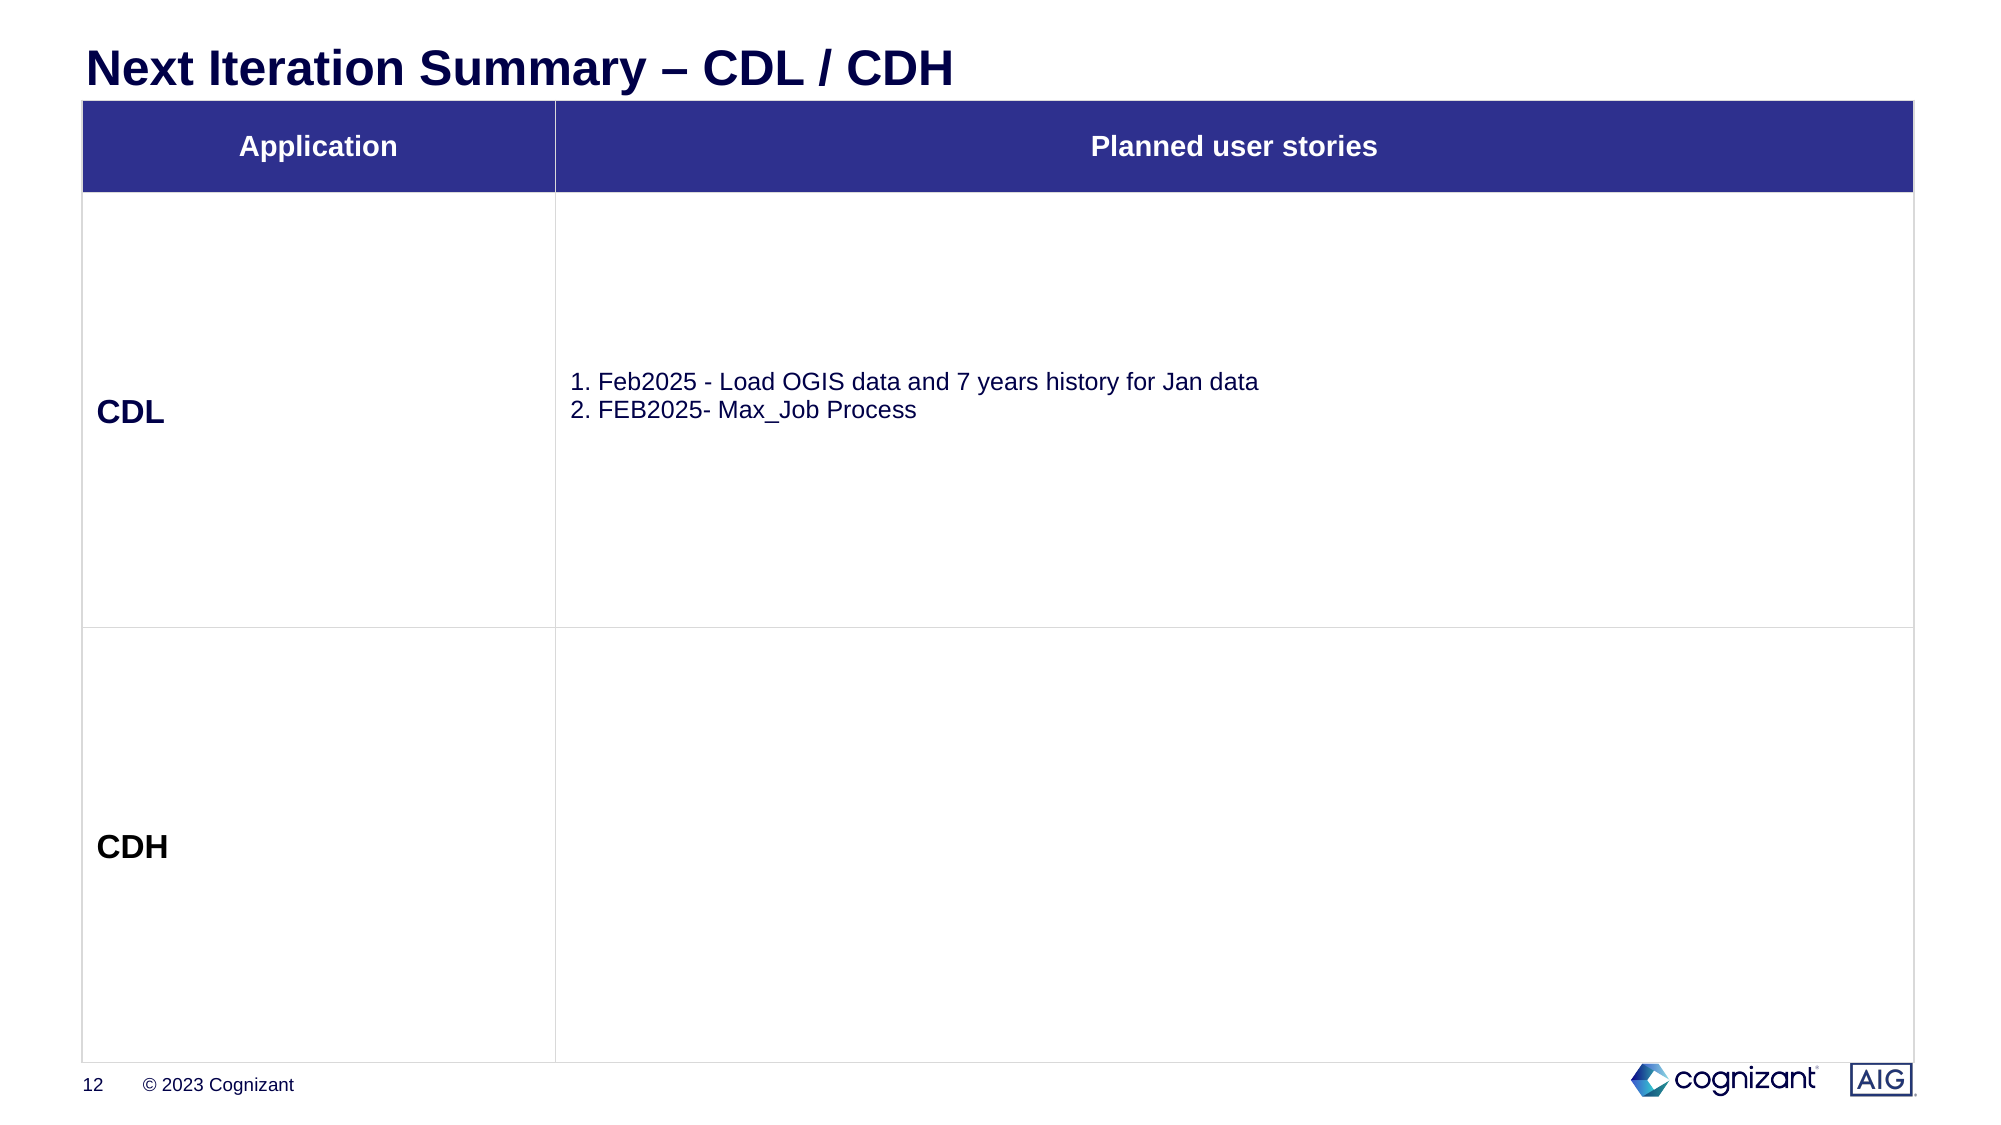

# Next Iteration Summary – CDL / CDH
| Application | Planned user stories |
| --- | --- |
| CDL | 1. Feb2025 - Load OGIS data and 7 years history for Jan data 2. FEB2025- Max\_Job Process |
| CDH |  |